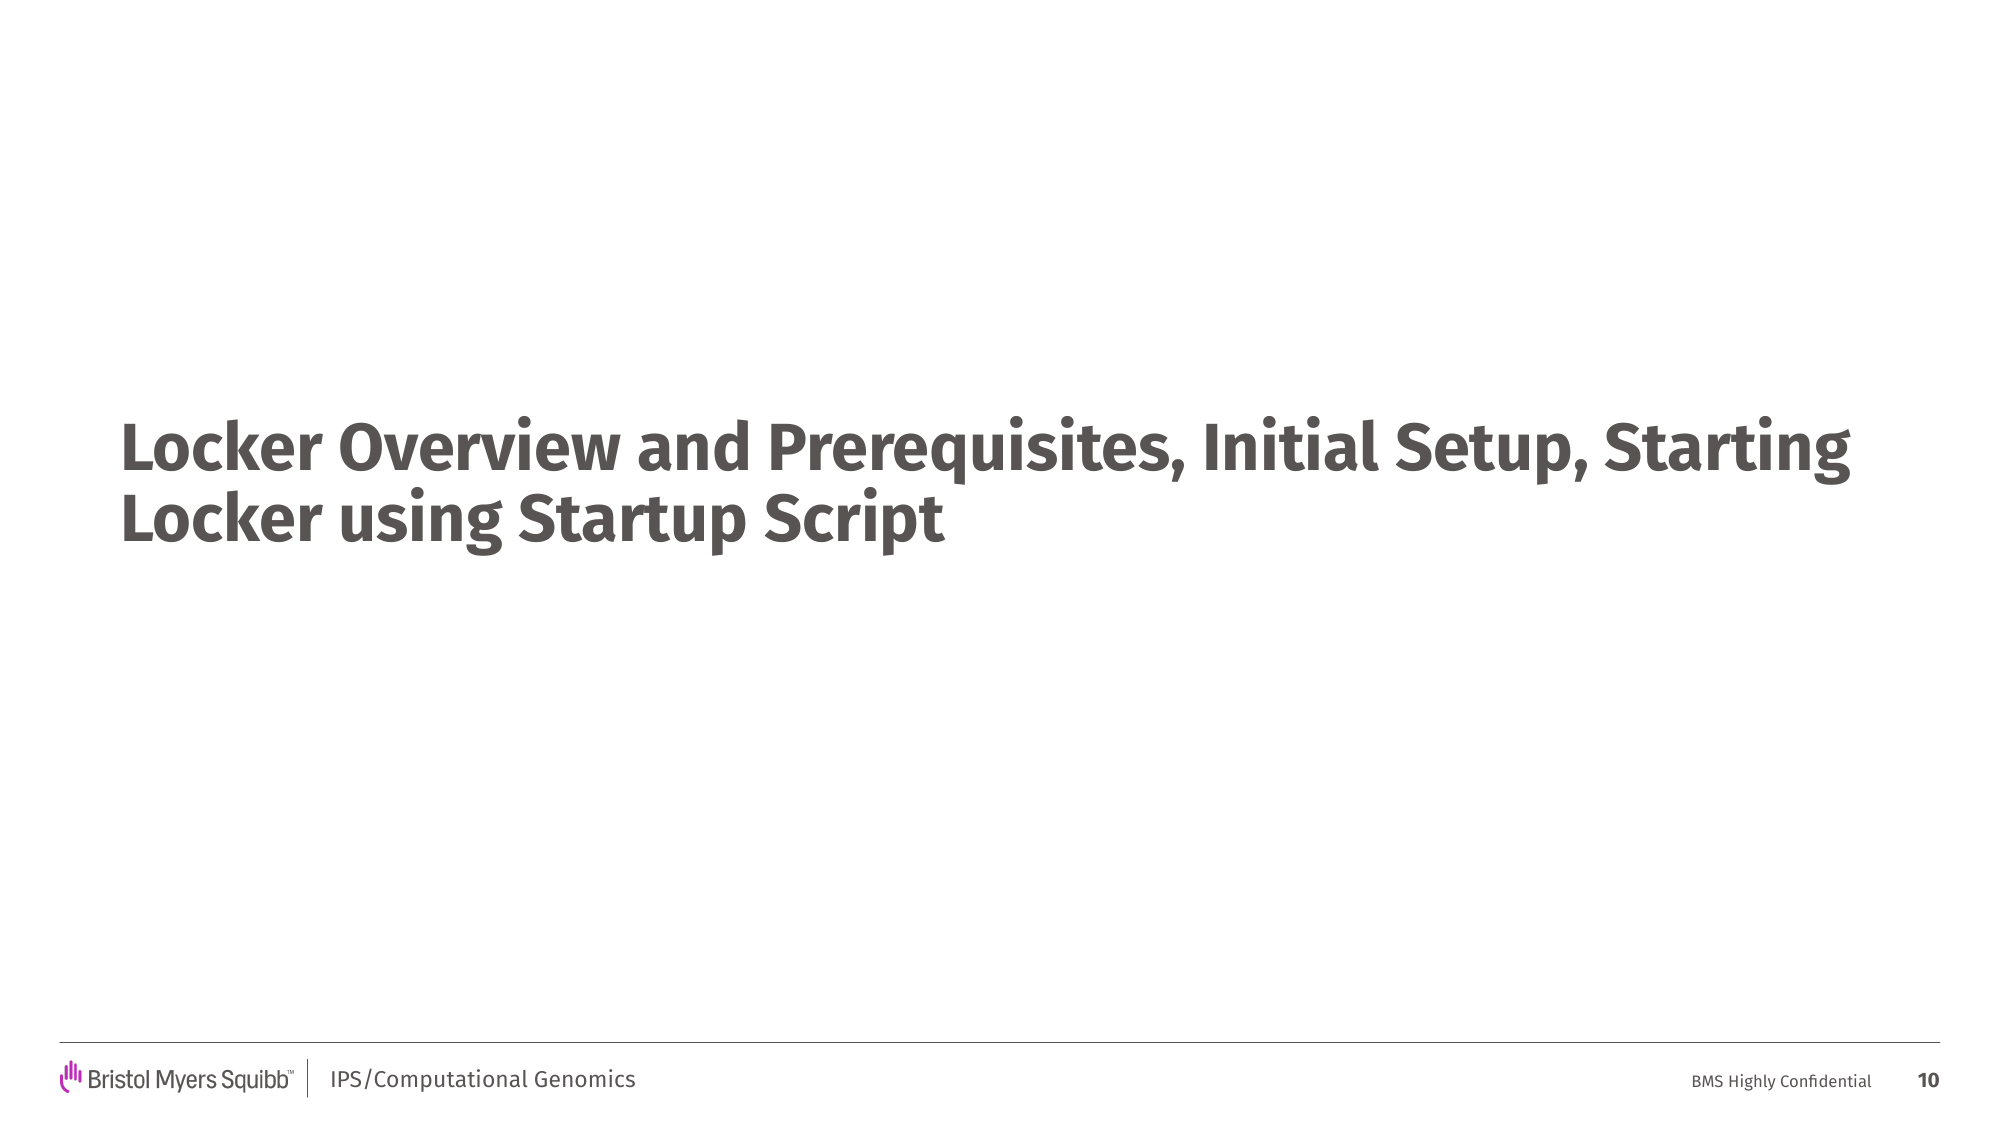

# Locker Overview and Prerequisites, Initial Setup, Starting Locker using Startup Script

10